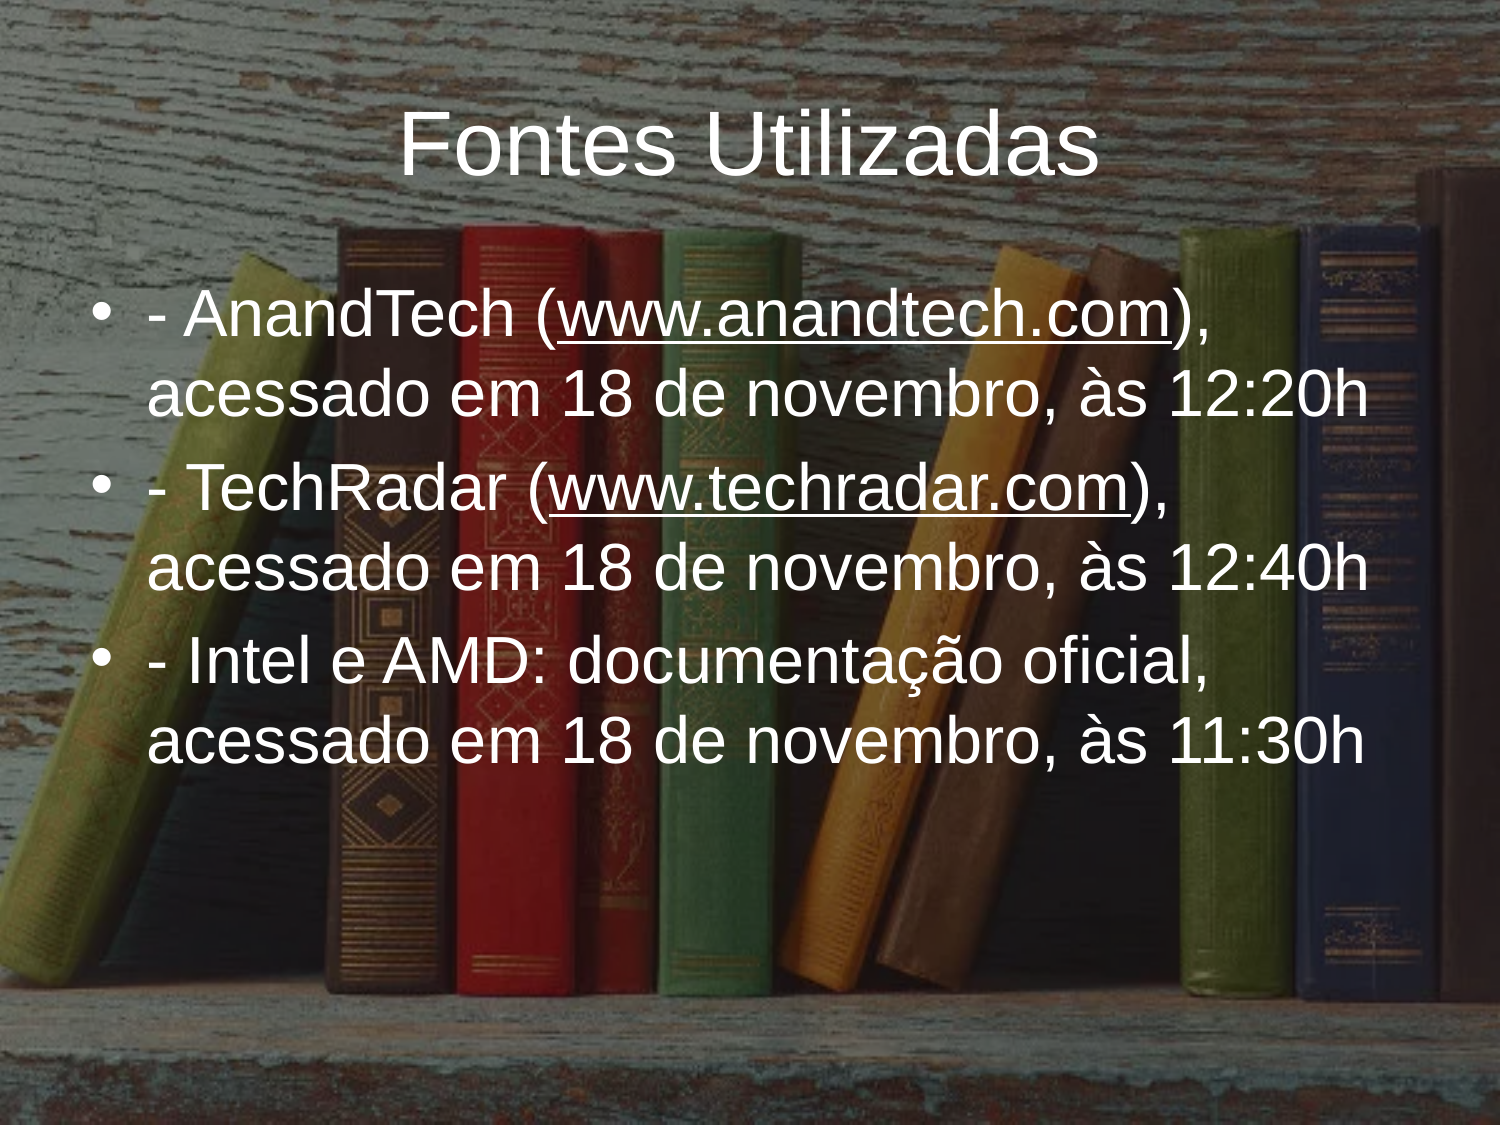

# Fontes Utilizadas
- AnandTech (www.anandtech.com), acessado em 18 de novembro, às 12:20h
- TechRadar (www.techradar.com), acessado em 18 de novembro, às 12:40h
- Intel e AMD: documentação oficial, acessado em 18 de novembro, às 11:30h